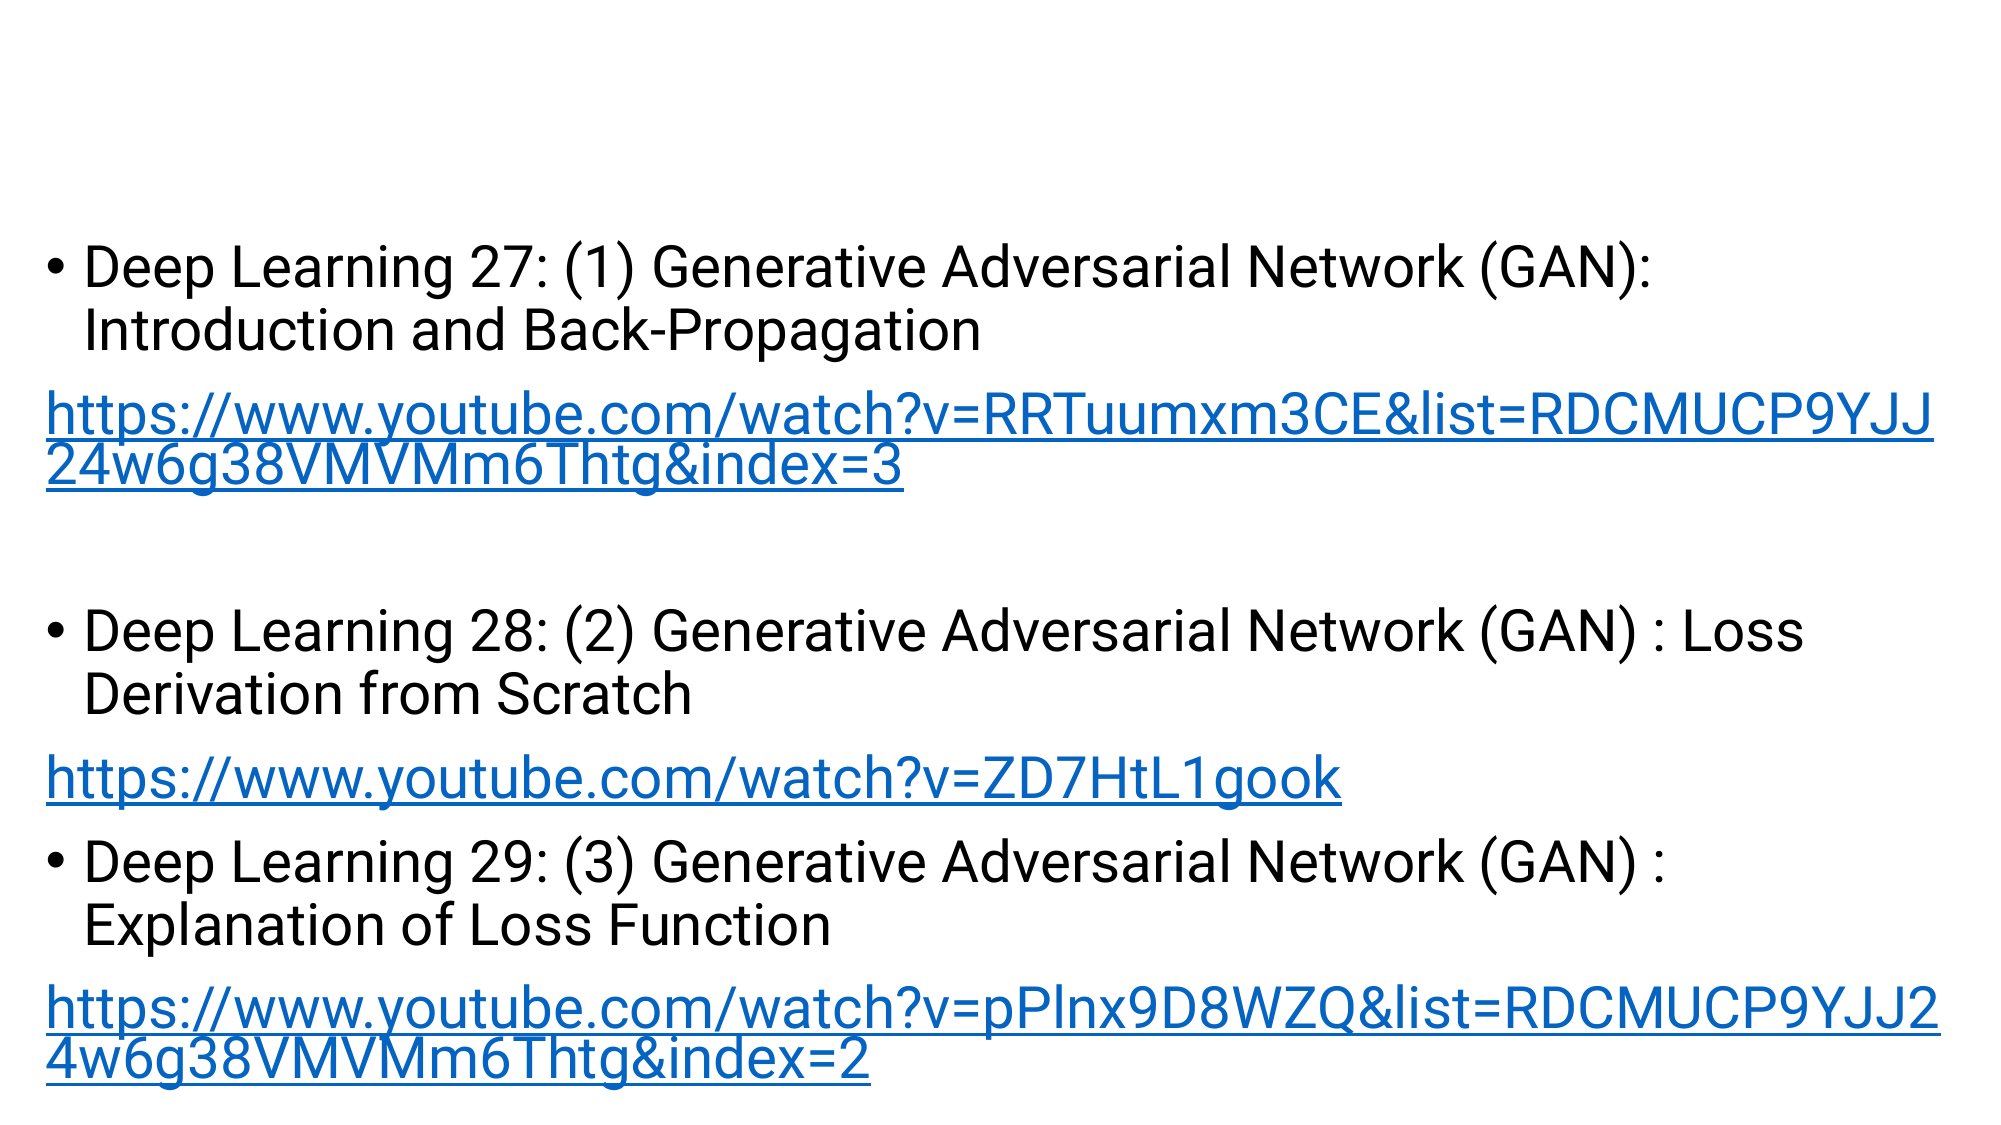

#
Deep Learning 27: (1) Generative Adversarial Network (GAN): Introduction and Back-Propagation
https://www.youtube.com/watch?v=RRTuumxm3CE&list=RDCMUCP9YJJ24w6g38VMVMm6Thtg&index=3

Deep Learning 28: (2) Generative Adversarial Network (GAN) : Loss Derivation from Scratch
https://www.youtube.com/watch?v=ZD7HtL1gook
Deep Learning 29: (3) Generative Adversarial Network (GAN) : Explanation of Loss Function
https://www.youtube.com/watch?v=pPlnx9D8WZQ&list=RDCMUCP9YJJ24w6g38VMVMm6Thtg&index=2